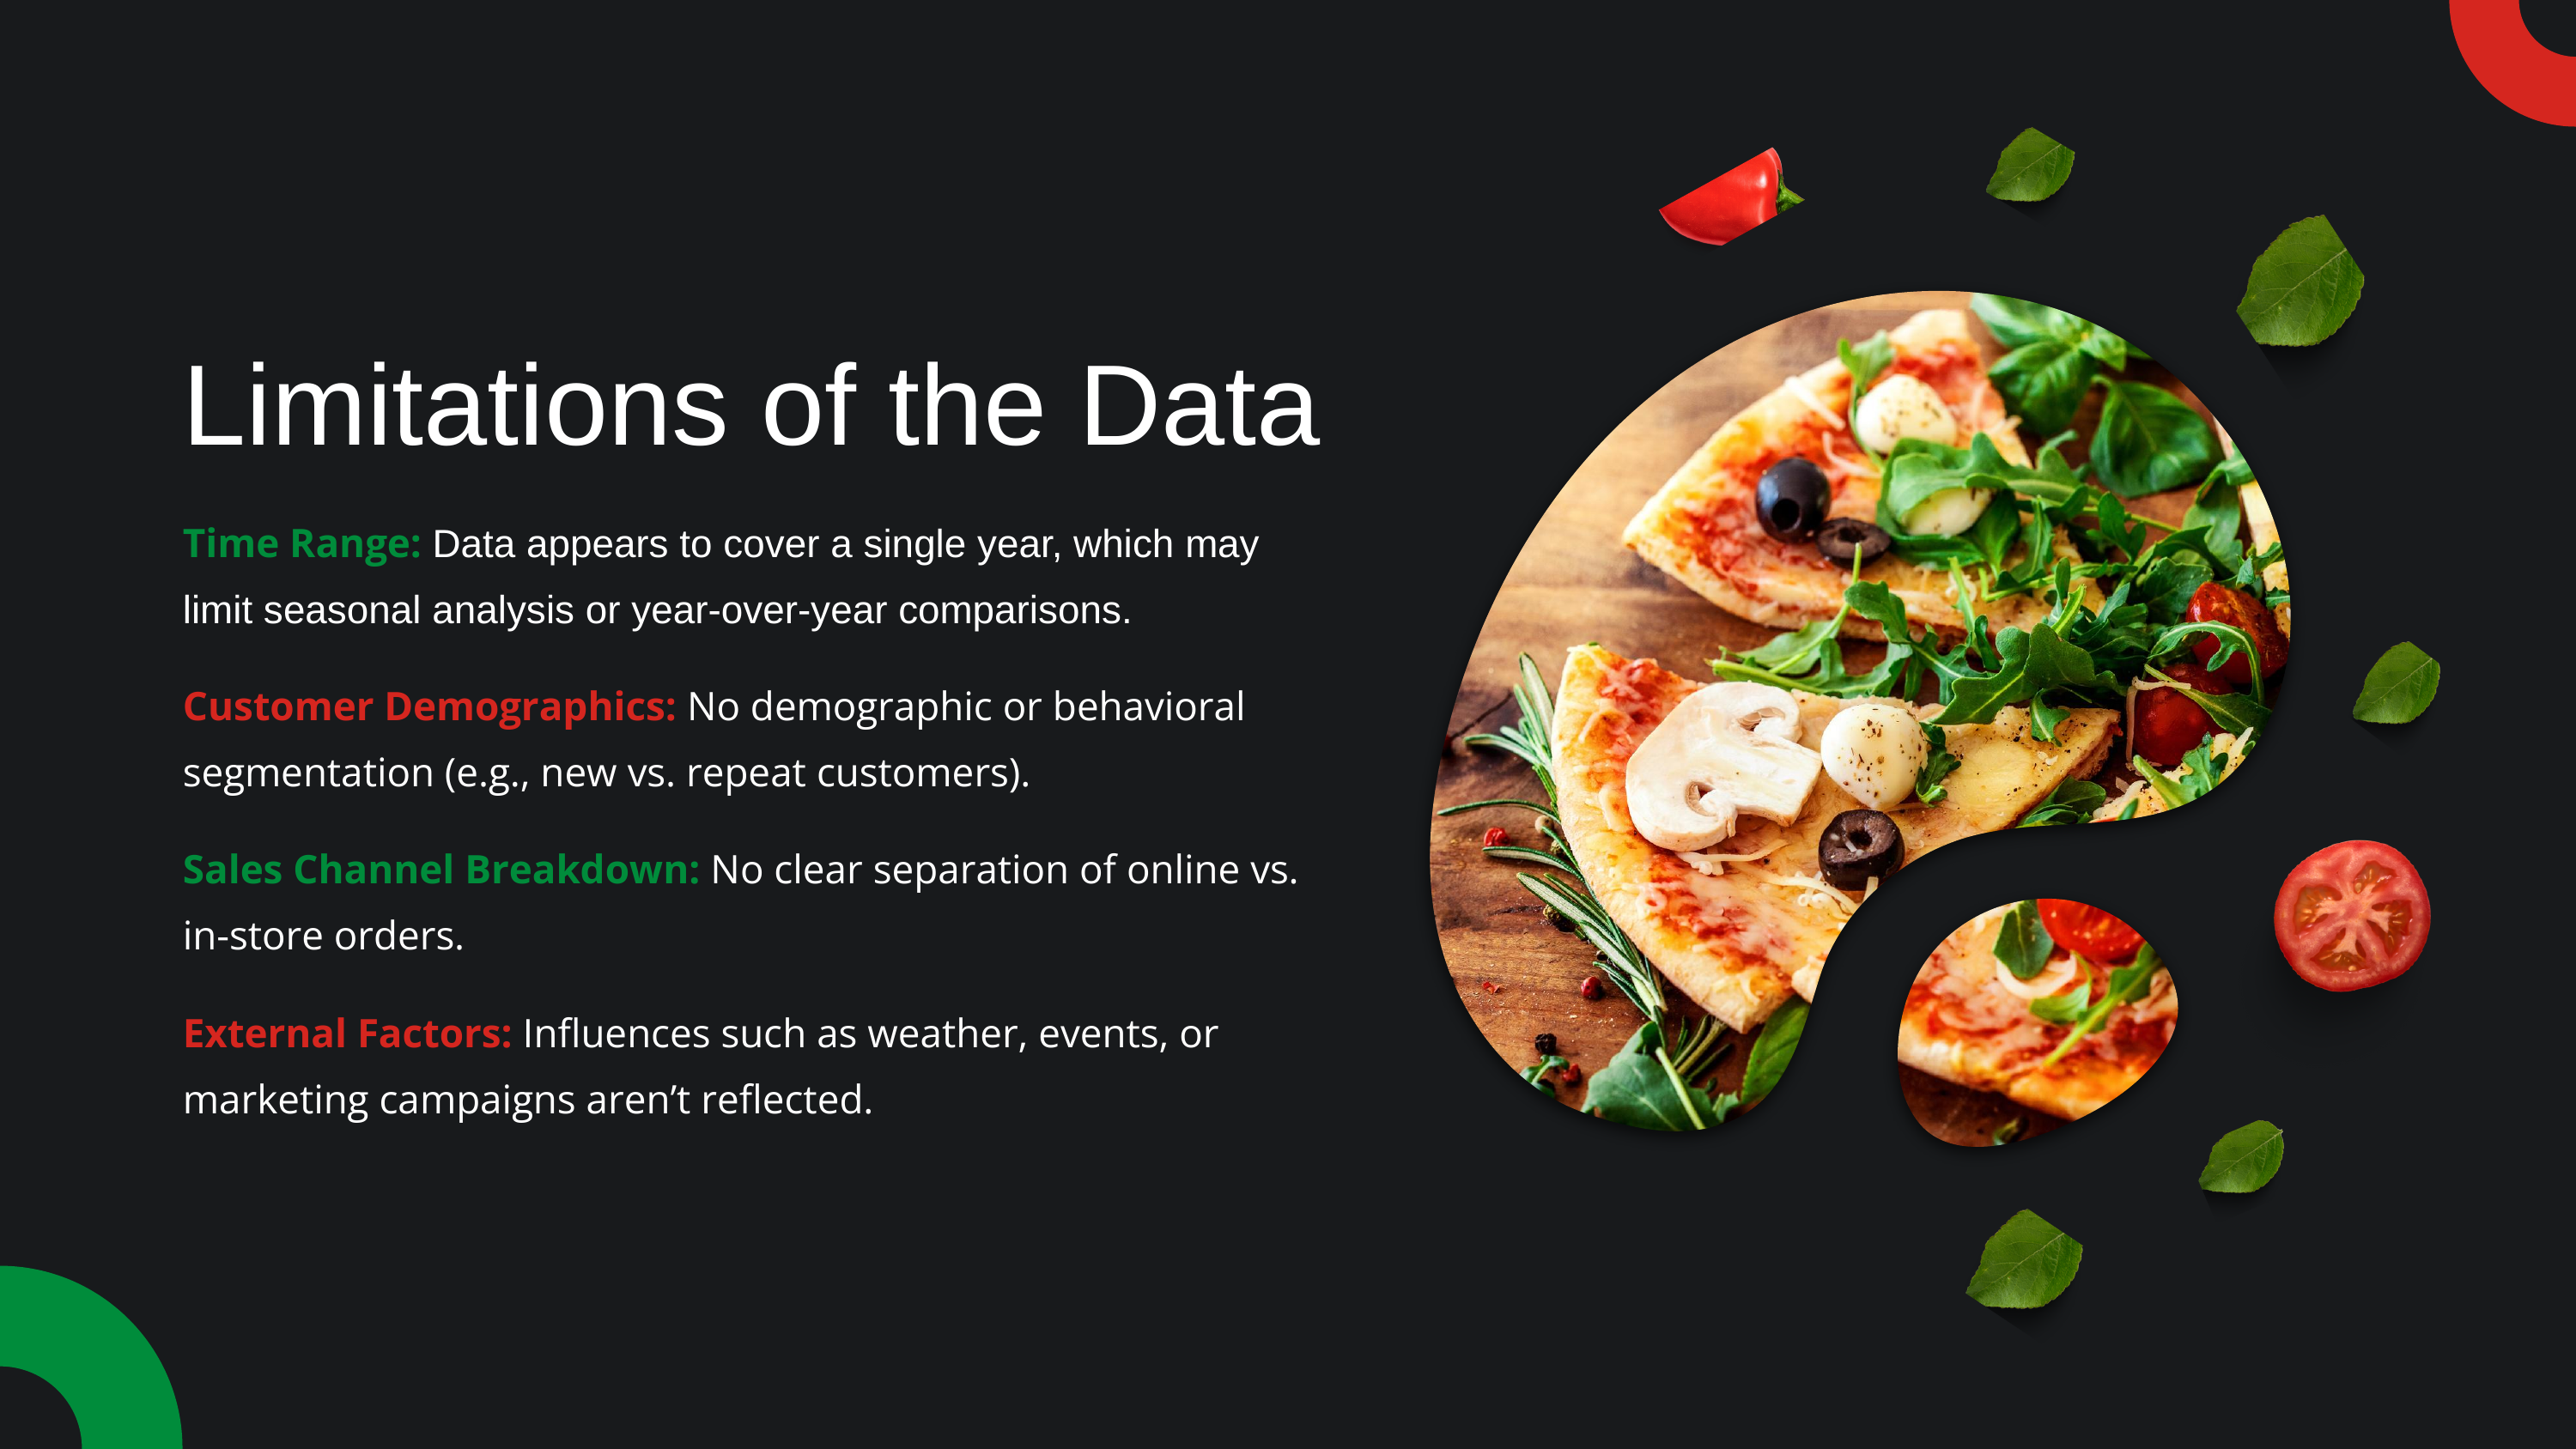

Limitations of the Data
Time Range: Data appears to cover a single year, which may limit seasonal analysis or year-over-year comparisons.

Customer Demographics: No demographic or behavioral segmentation (e.g., new vs. repeat customers).
Sales Channel Breakdown: No clear separation of online vs. in-store orders.

External Factors: Influences such as weather, events, or marketing campaigns aren’t reflected.